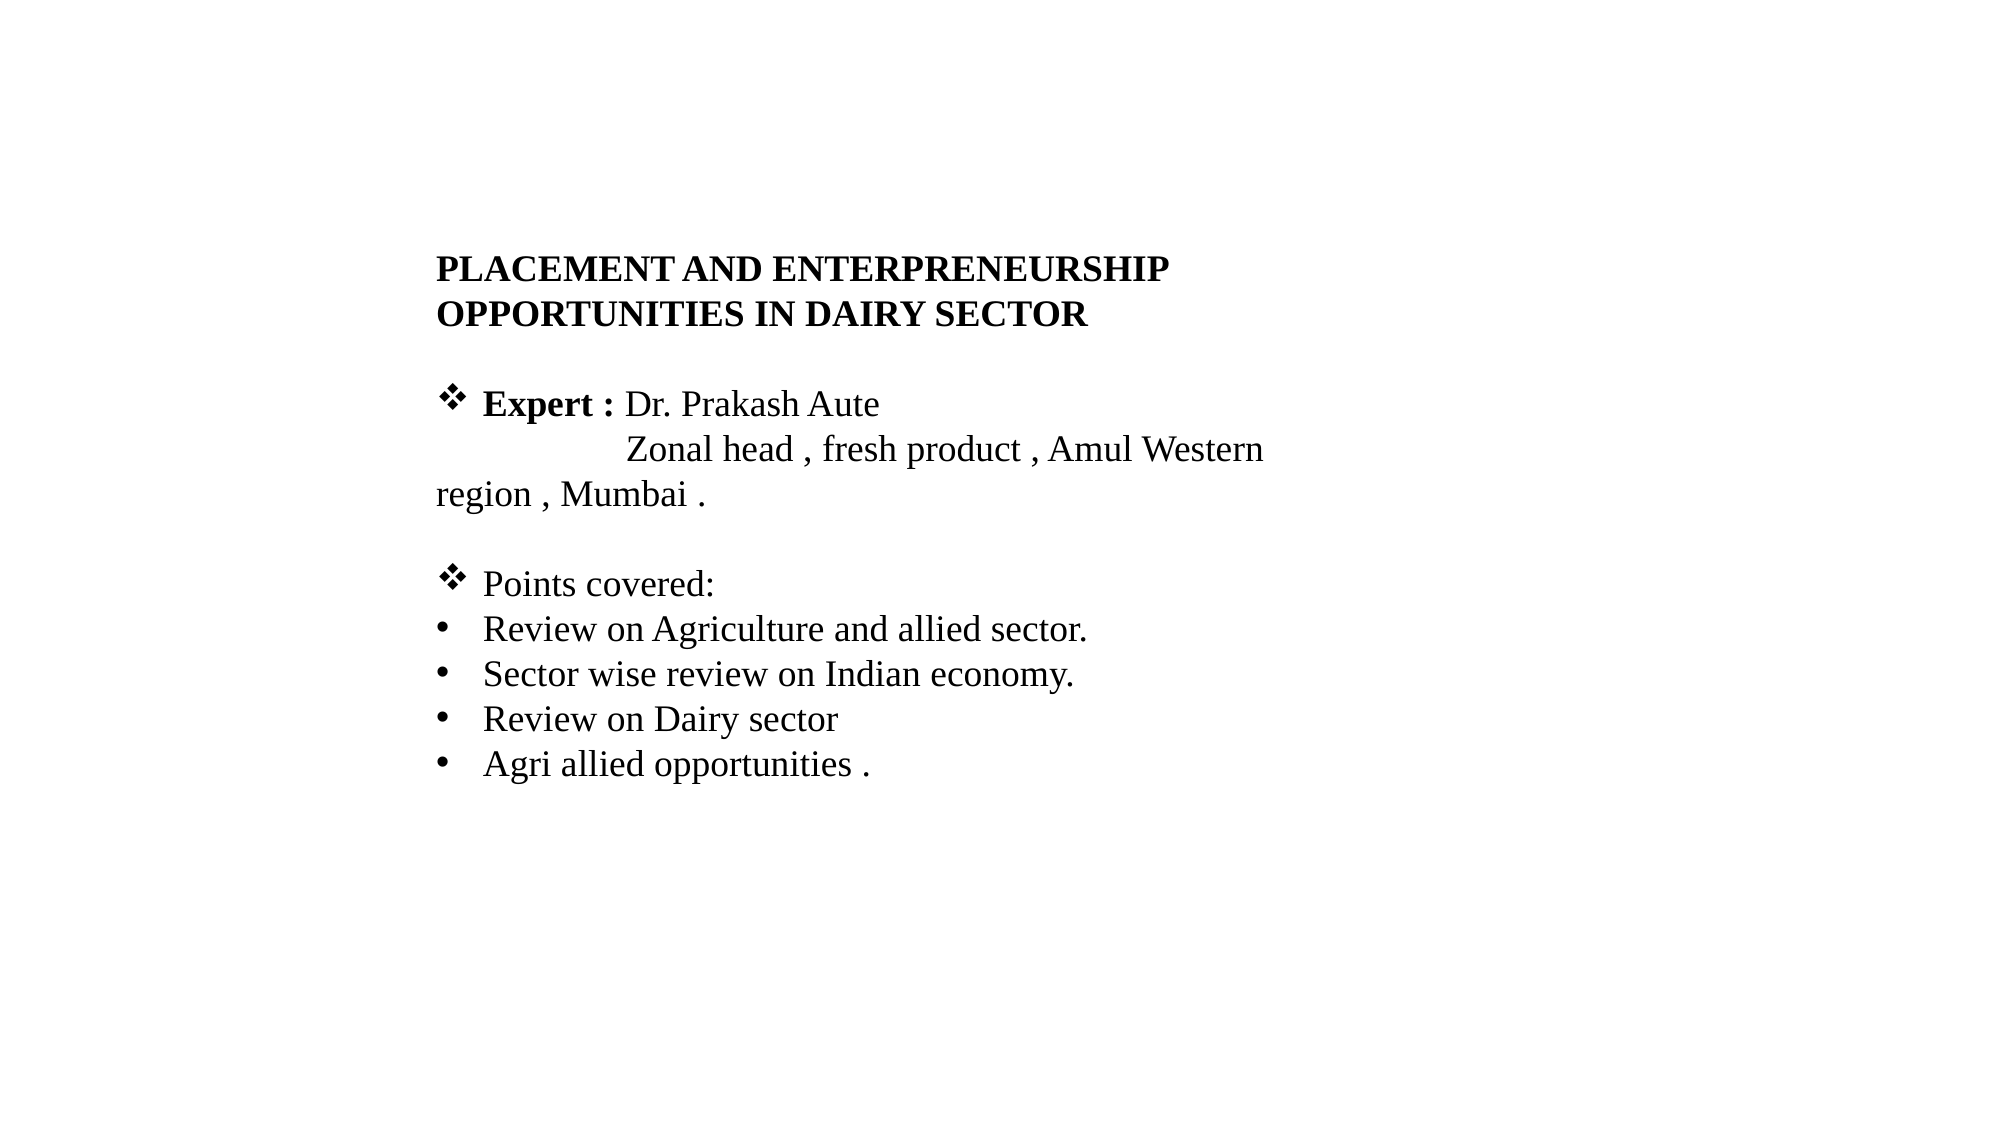

PLACEMENT AND ENTERPRENEURSHIP OPPORTUNITIES IN DAIRY SECTOR

Expert : Dr. Prakash Aute
                    Zonal head , fresh product , Amul Western region , Mumbai .

Points covered:
Review on Agriculture and allied sector.
Sector wise review on Indian economy.
Review on Dairy sector
Agri allied opportunities .